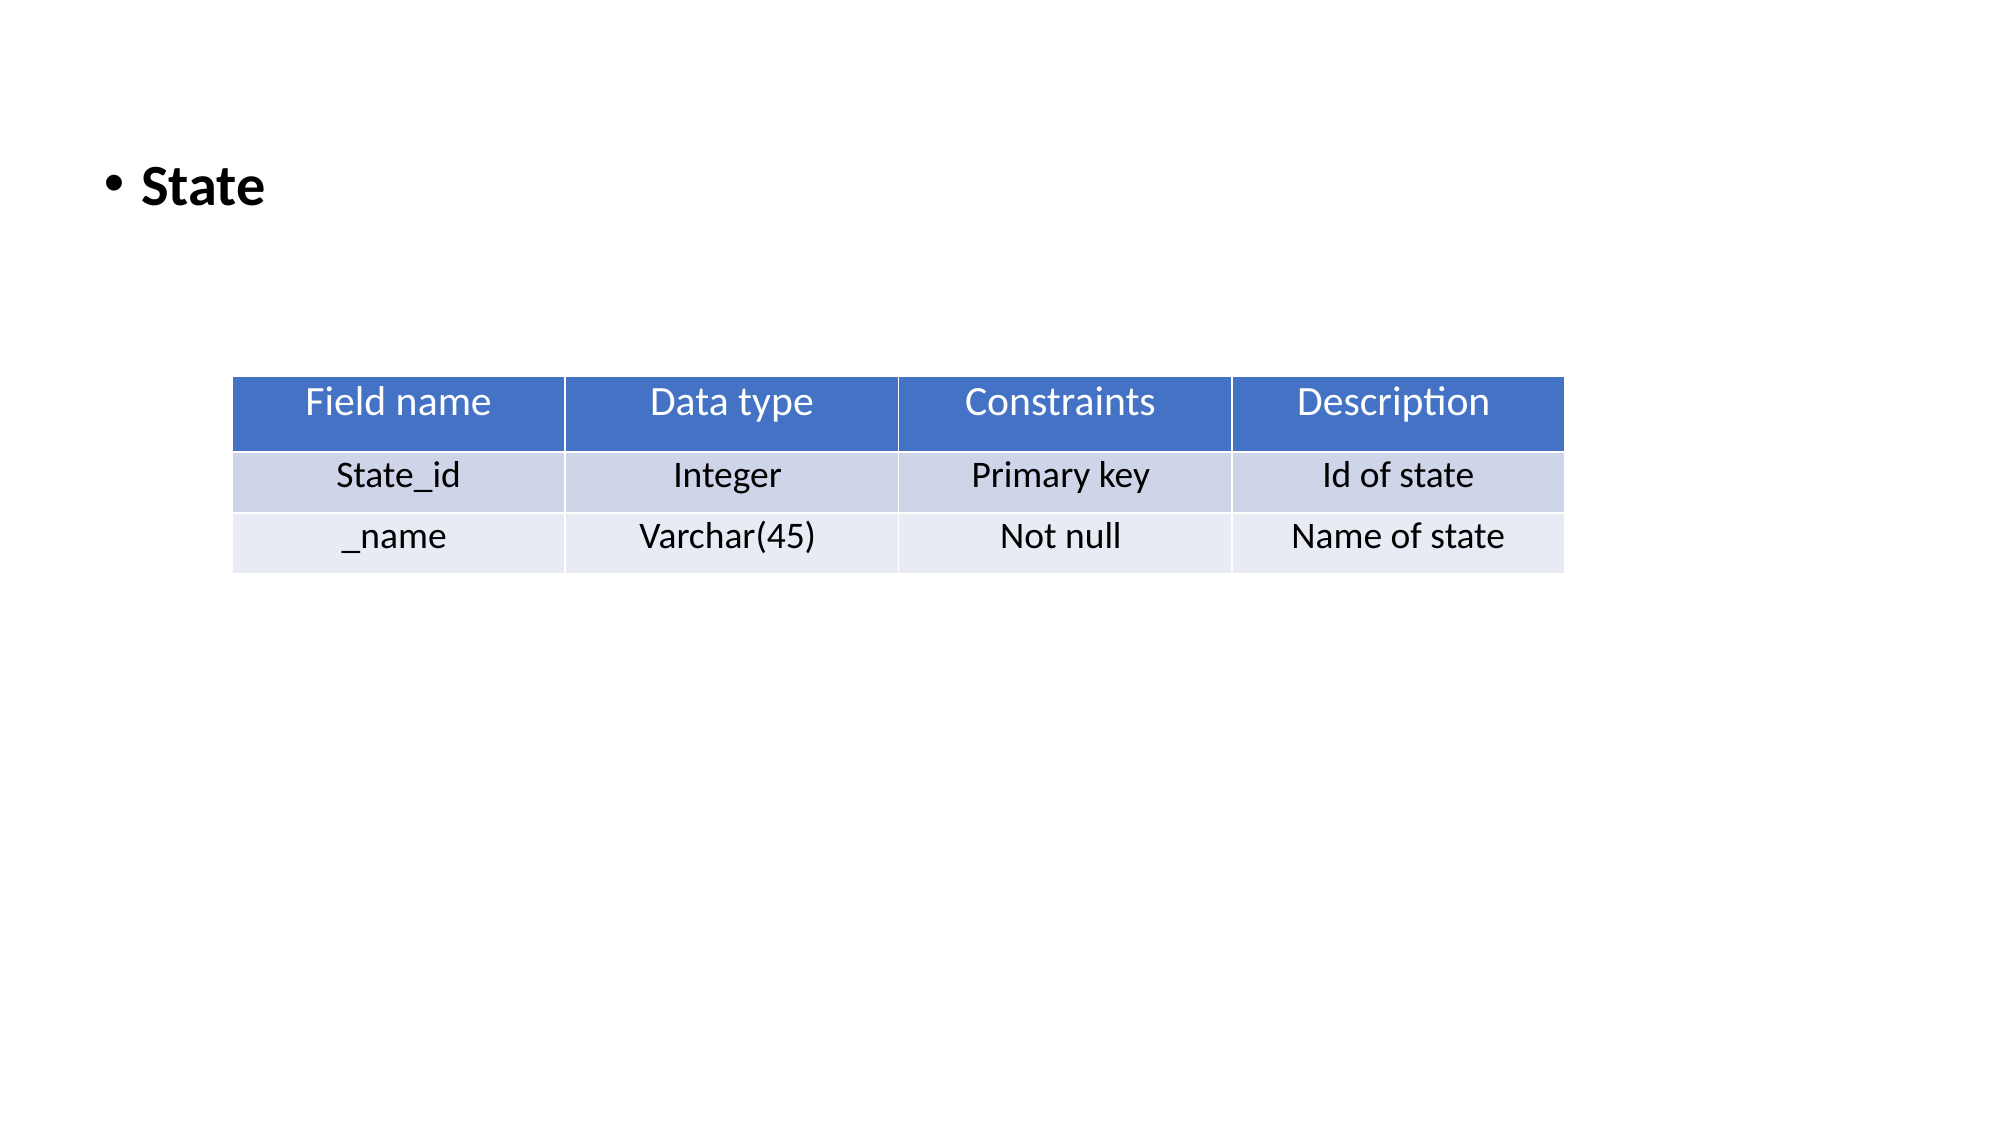

State

| Field name | Data type | Constraints | Description |
| --- | --- | --- | --- |
| State\_id | Integer | Primary key | Id of state |
| \_name | Varchar(45) | Not null | Name of state |